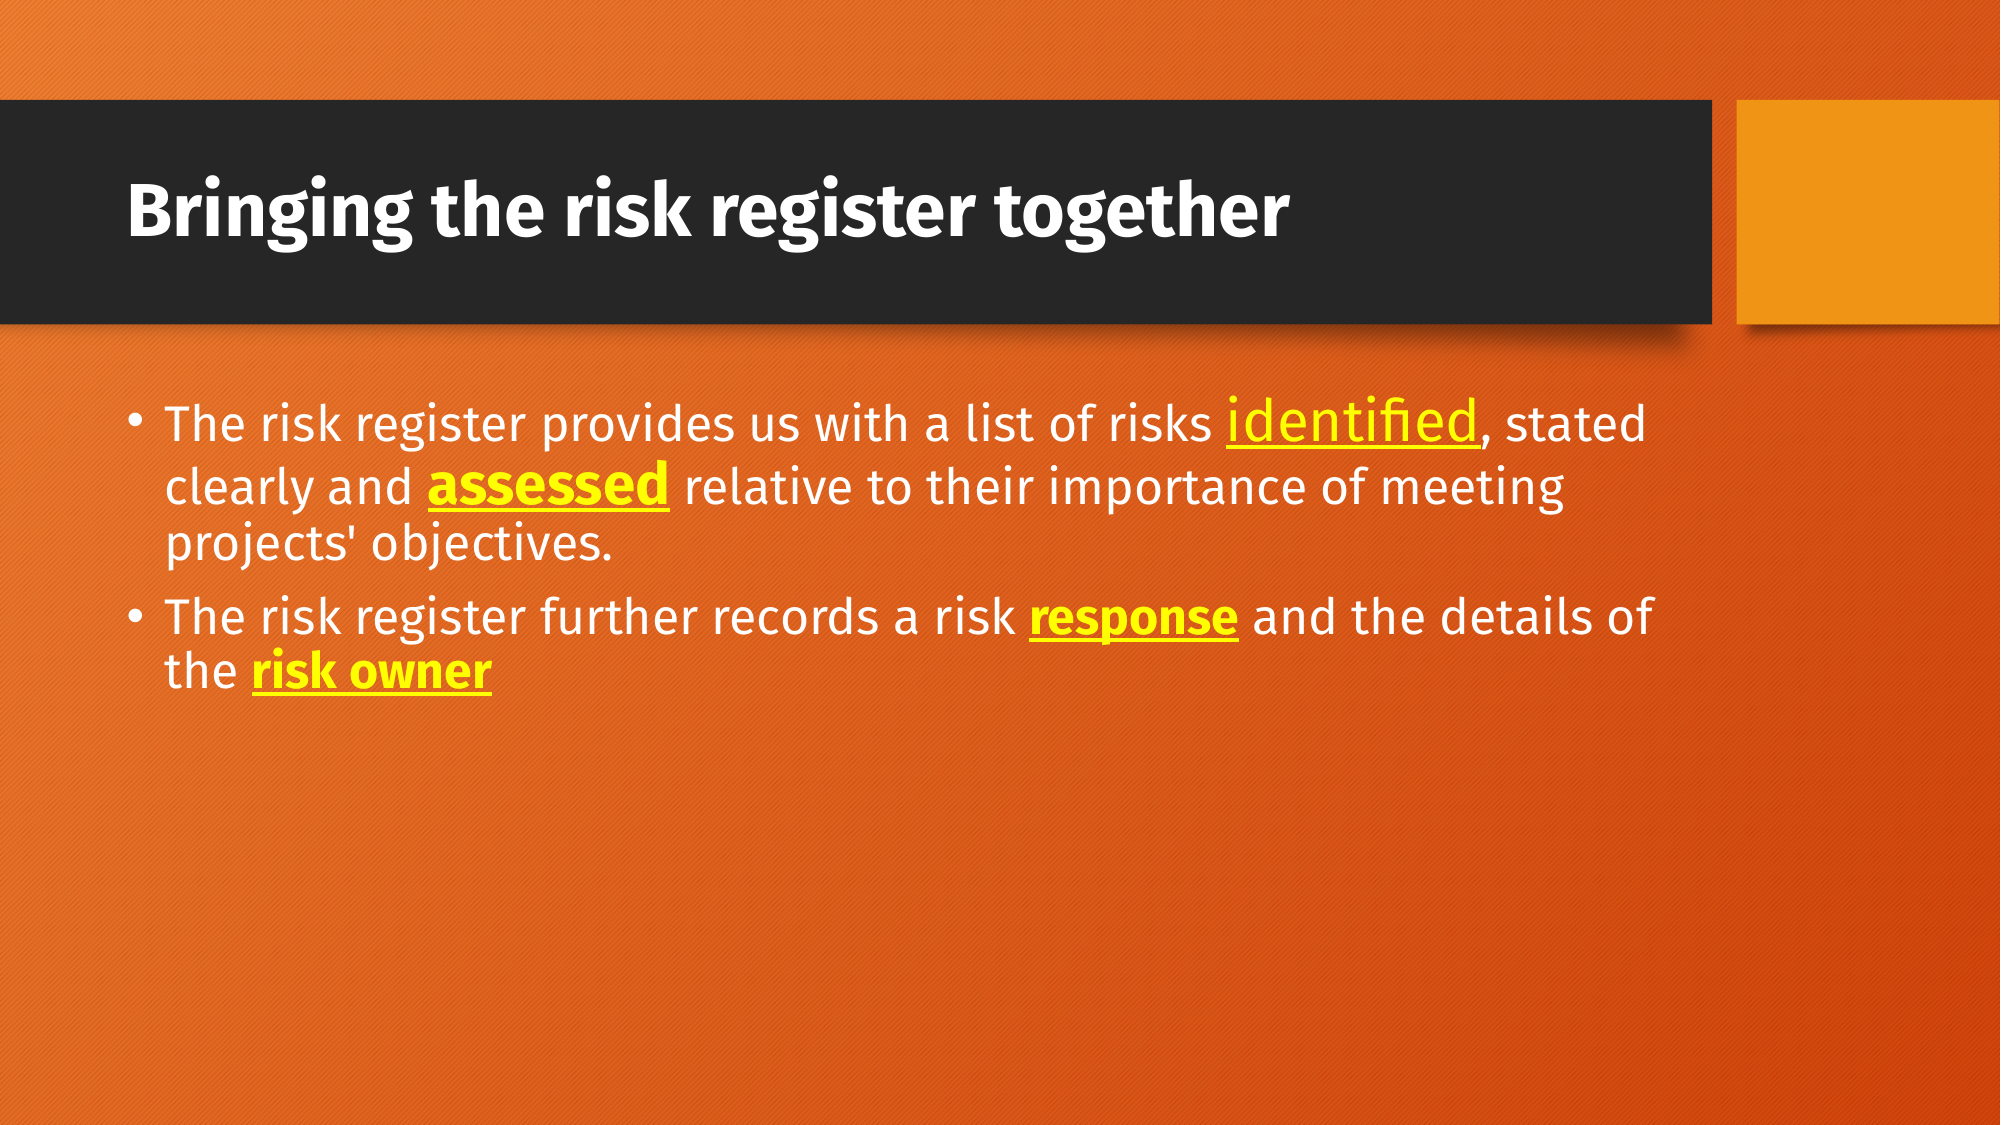

# Bringing the risk register together
The risk register provides us with a list of risks identified, stated clearly and assessed relative to their importance of meeting projects' objectives.
The risk register further records a risk response and the details of the risk owner